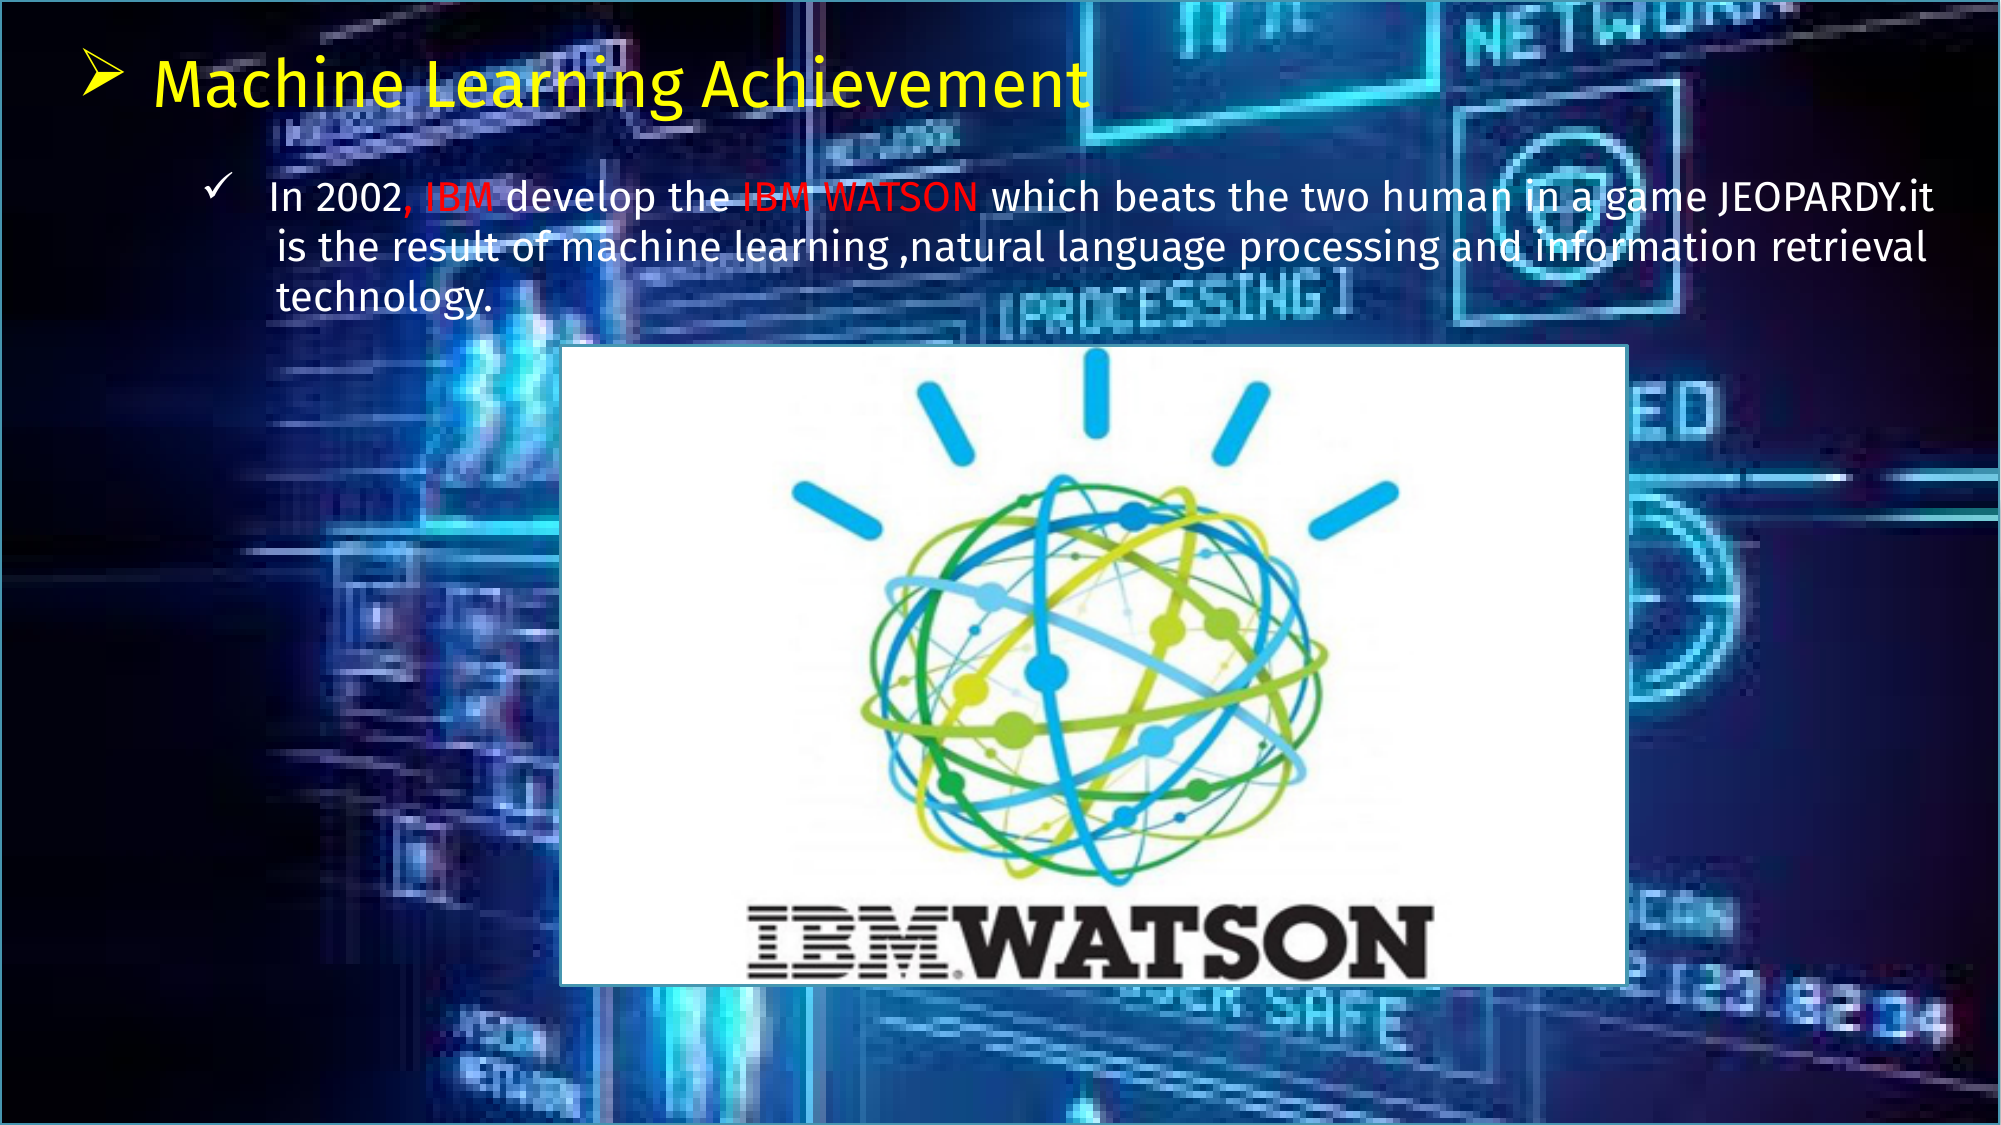

Machine Learning Achievement
 In 2002, IBM develop the IBM WATSON which beats the two human in a game JEOPARDY.it
is the result of machine learning ,natural language processing and information retrieval technology.